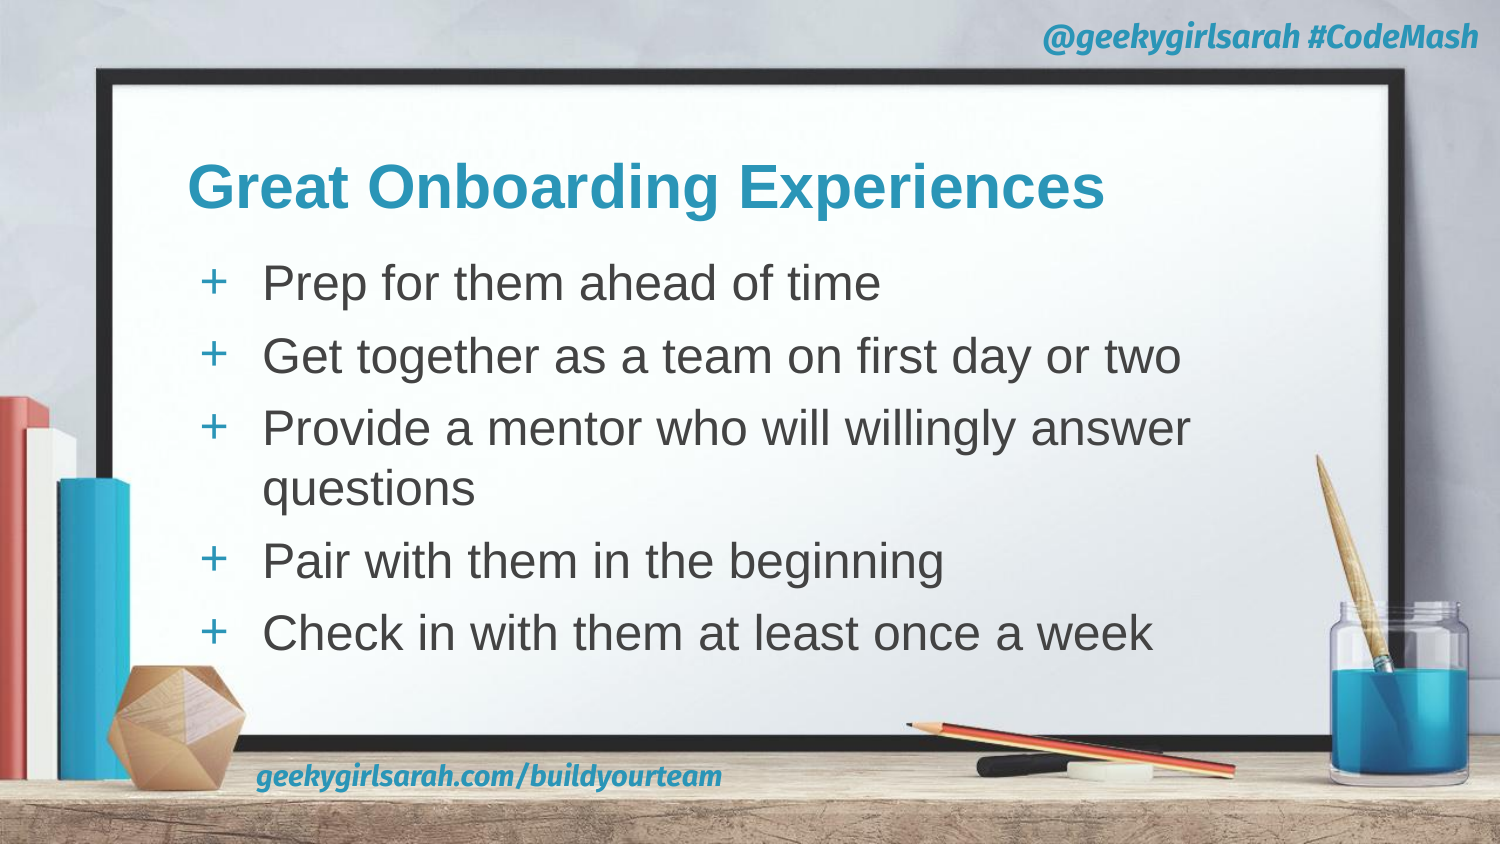

# Great Onboarding Experiences
Prep for them ahead of time
Get together as a team on first day or two
Provide a mentor who will willingly answer questions
Pair with them in the beginning
Check in with them at least once a week